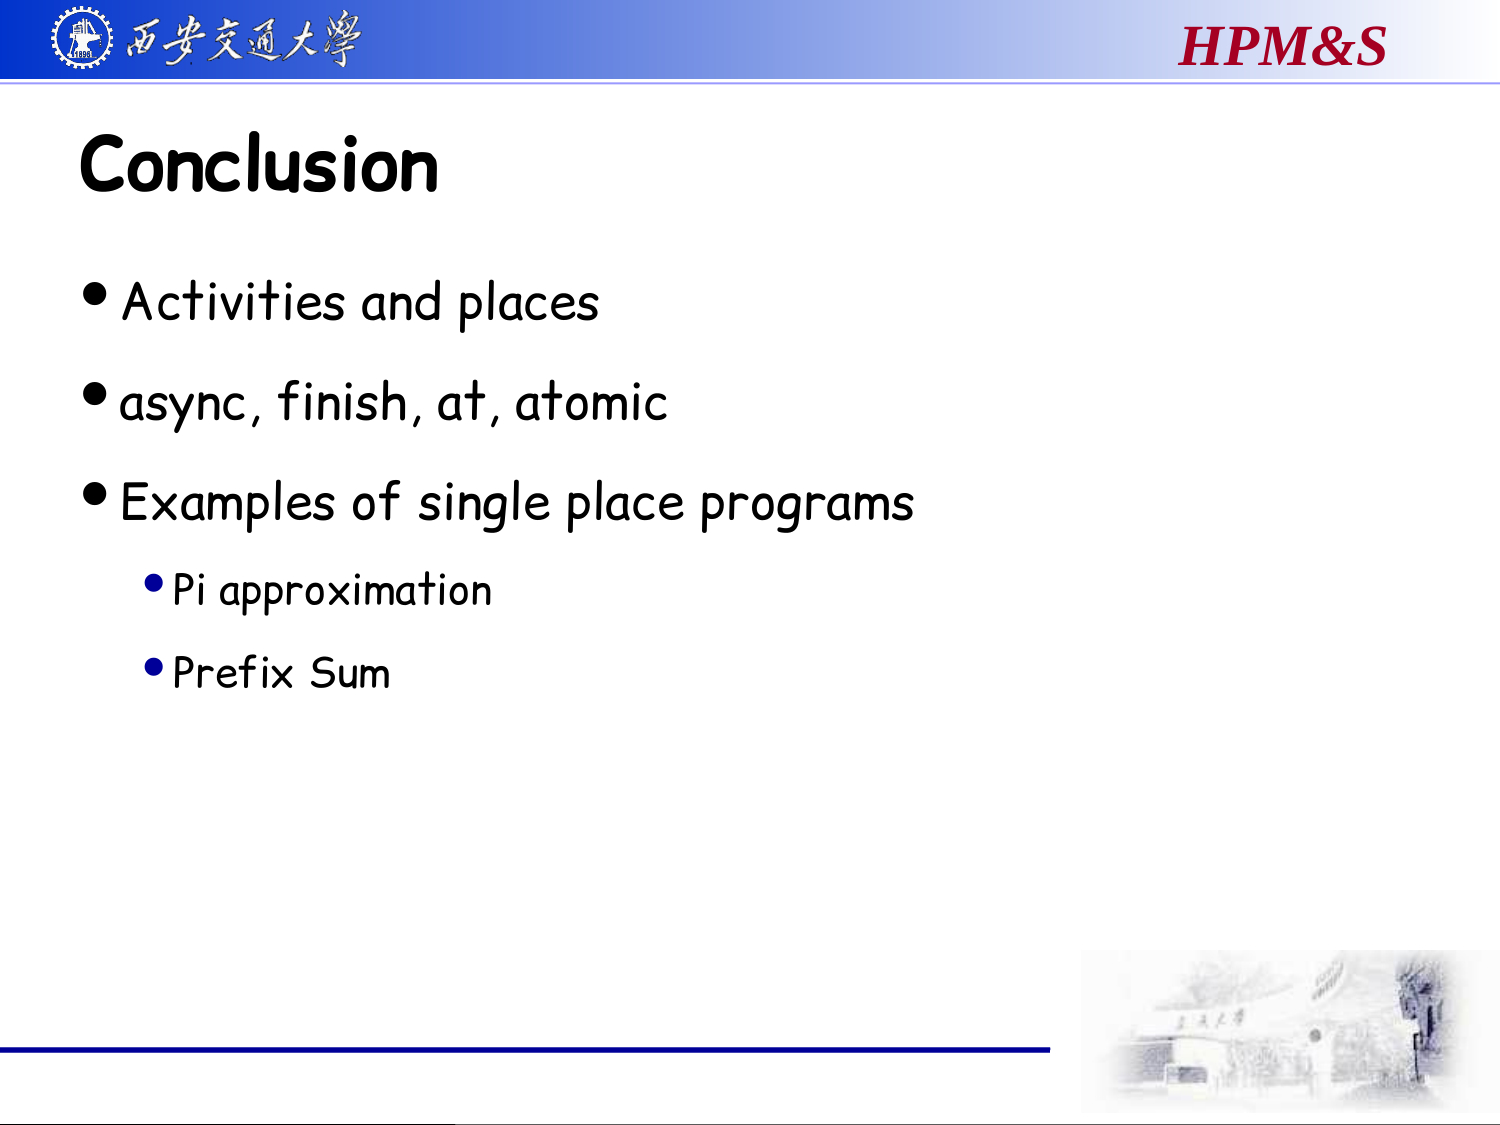

# Conclusion
Activities and places
async, finish, at, atomic
Examples of single place programs
Pi approximation
Prefix Sum